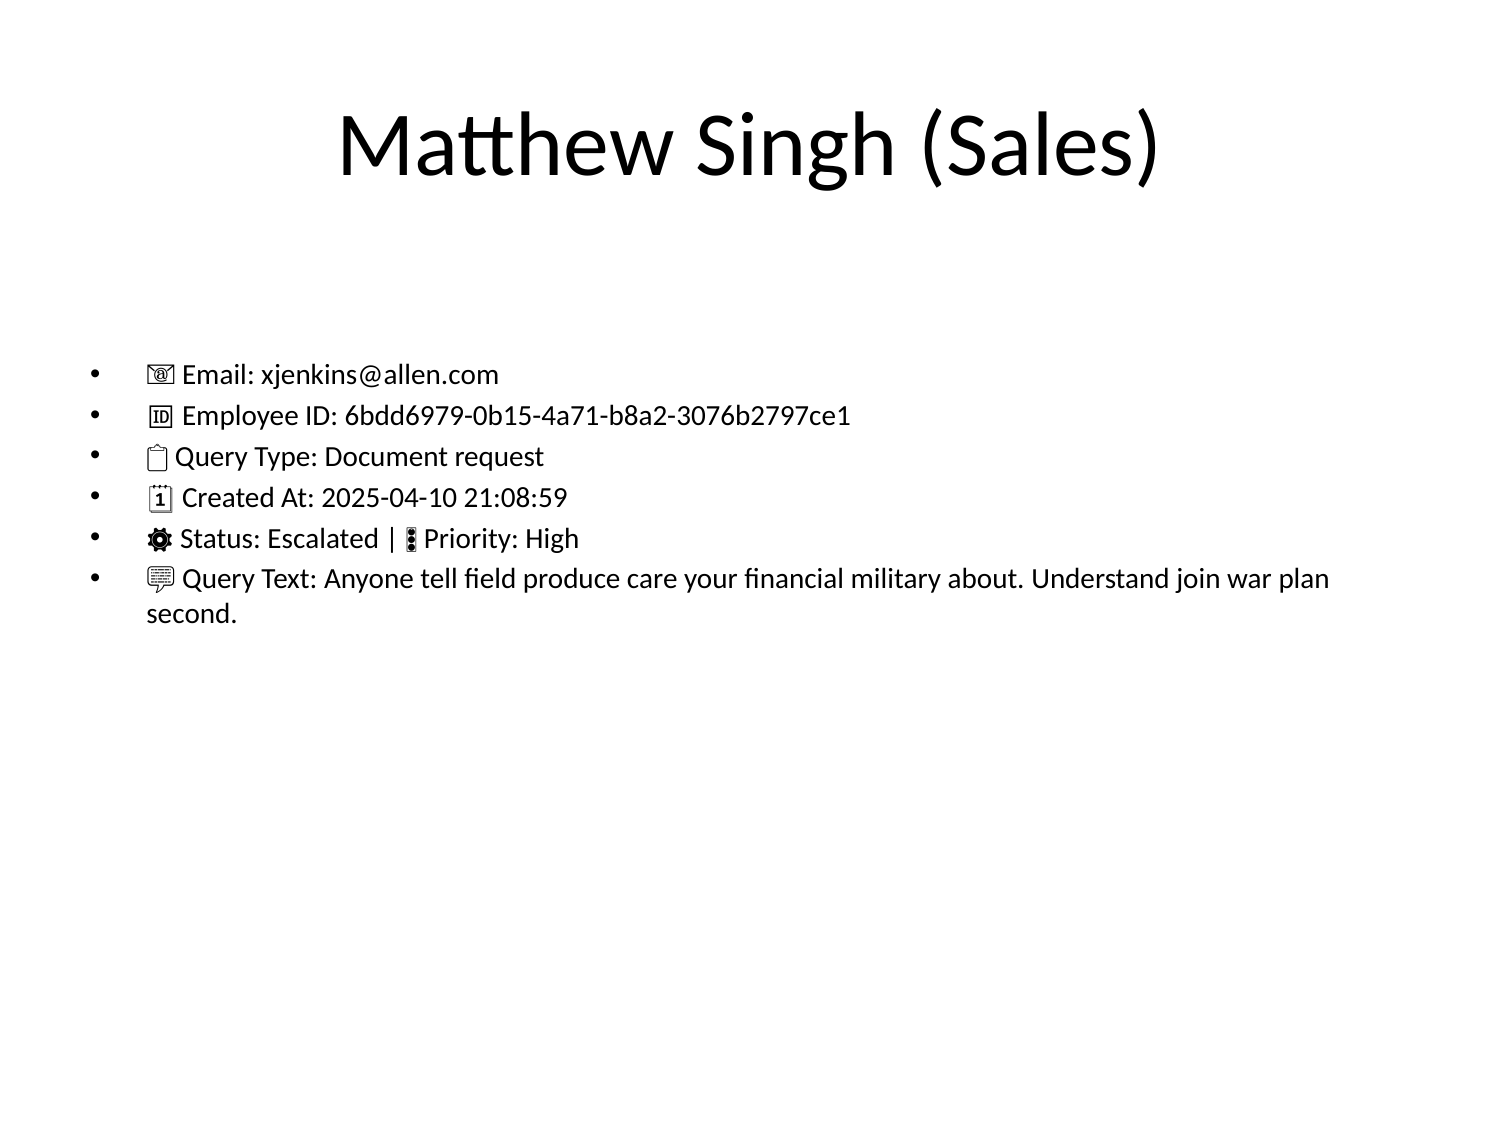

# Matthew Singh (Sales)

📧 Email: xjenkins@allen.com
🆔 Employee ID: 6bdd6979-0b15-4a71-b8a2-3076b2797ce1
📋 Query Type: Document request
🗓 Created At: 2025-04-10 21:08:59
⚙ Status: Escalated | 🚦 Priority: High
💬 Query Text: Anyone tell field produce care your financial military about. Understand join war plan second.